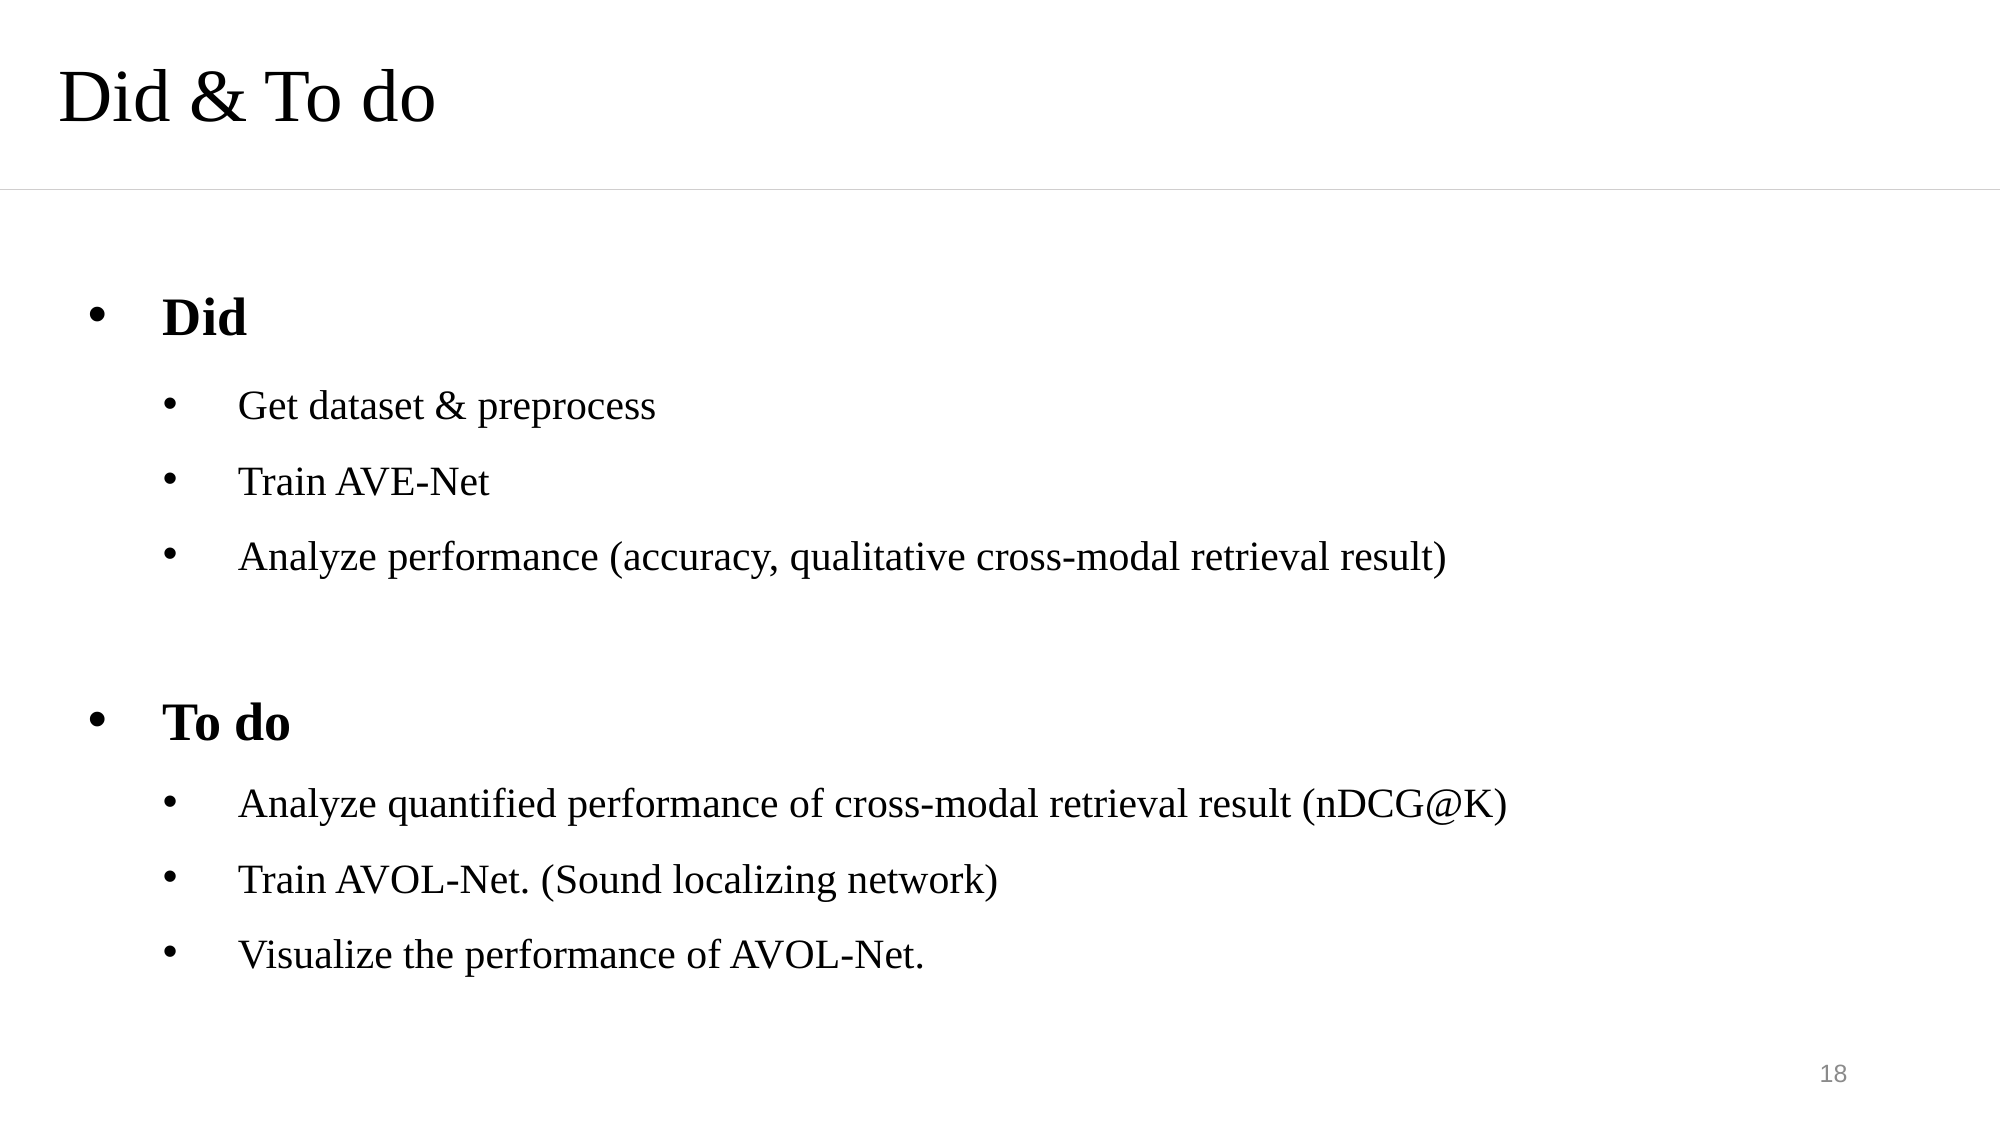

Did & To do
Did

Get dataset & preprocess
Train AVE-Net
Analyze performance (accuracy, qualitative cross-modal retrieval result)

To do
Analyze quantified performance of cross-modal retrieval result (nDCG@K)
Train AVOL-Net. (Sound localizing network)
Visualize the performance of AVOL-Net.
18